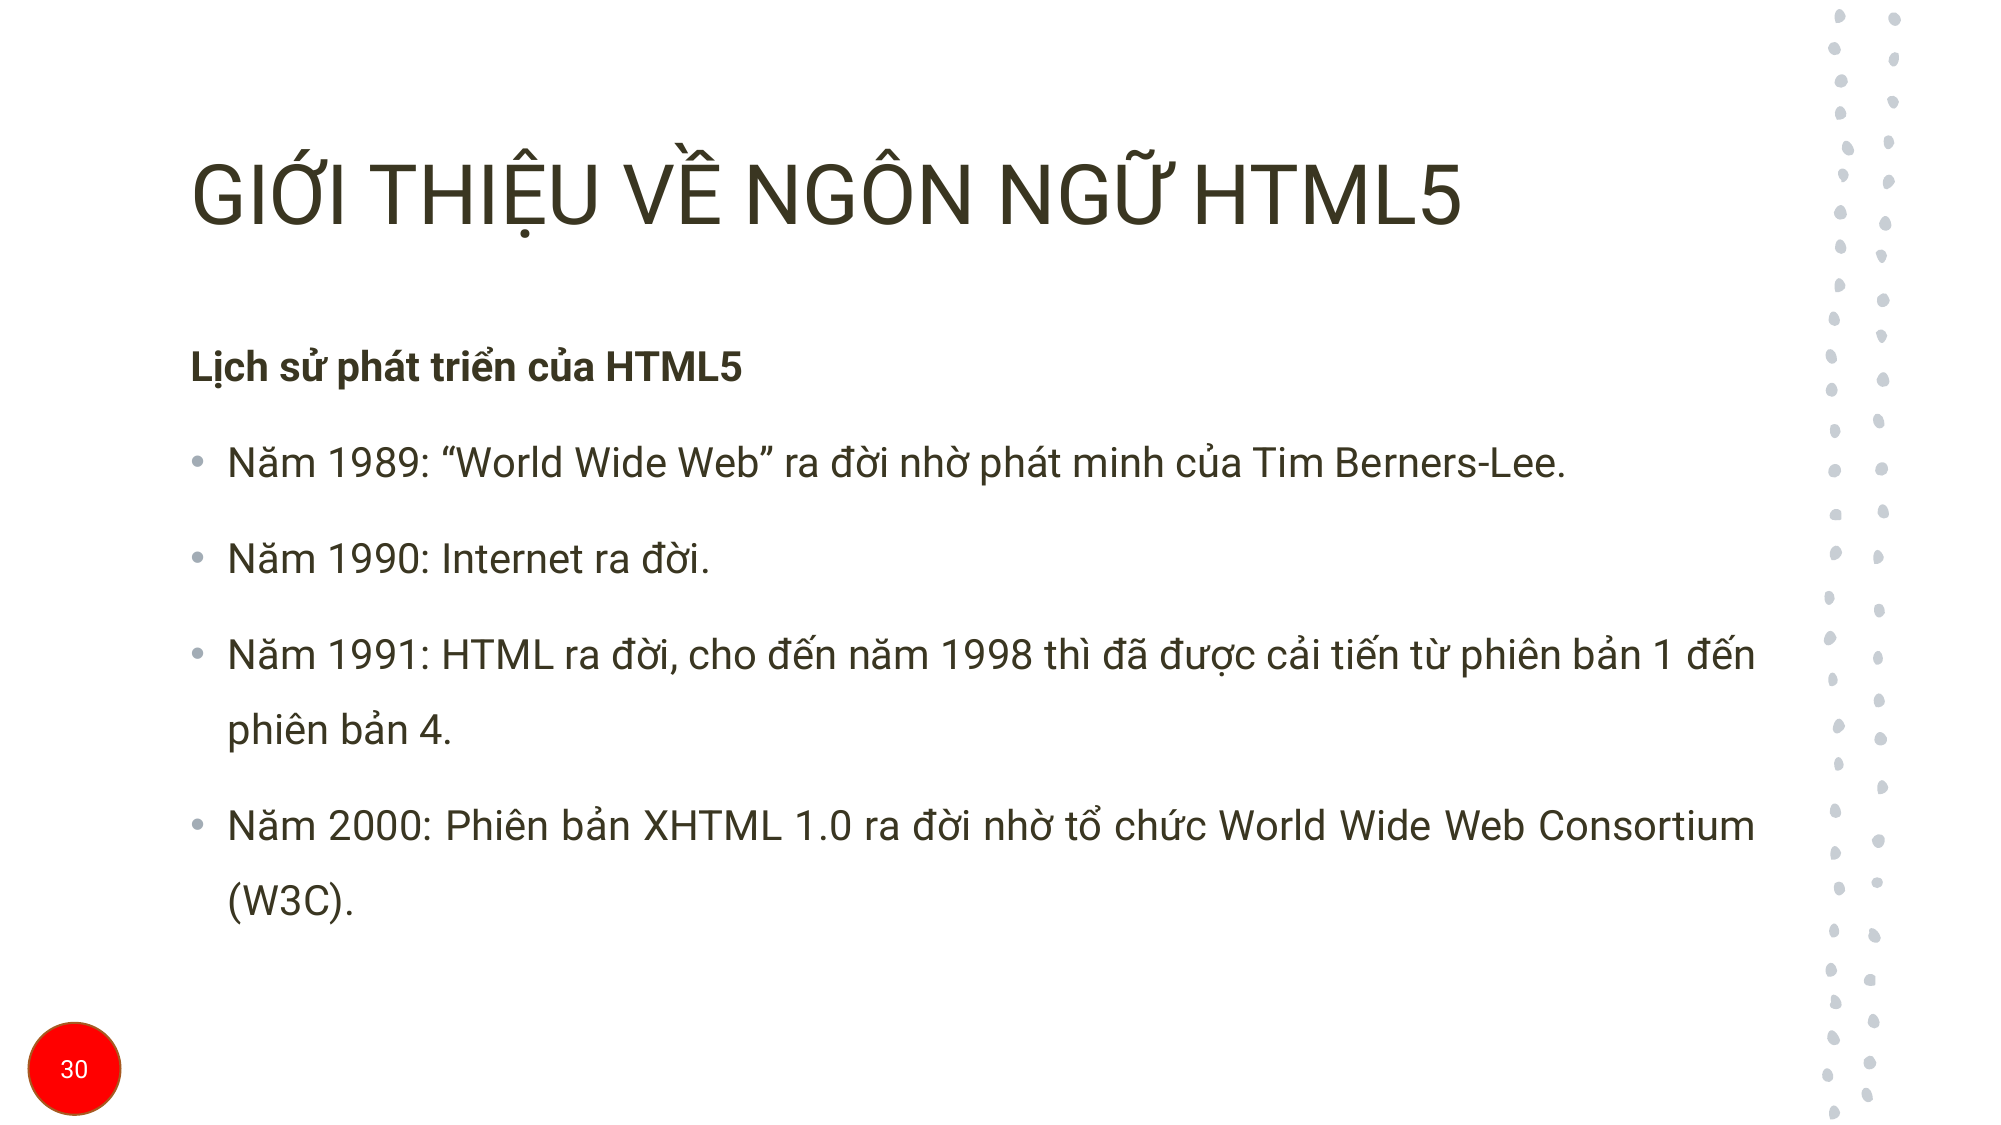

# GIỚI THIỆU VỀ NGÔN NGỮ HTML5
Lịch sử phát triển của HTML5
Năm 1989: “World Wide Web” ra đời nhờ phát minh của Tim Berners-Lee.
Năm 1990: Internet ra đời.
Năm 1991: HTML ra đời, cho đến năm 1998 thì đã được cải tiến từ phiên bản 1 đến phiên bản 4.
Năm 2000: Phiên bản XHTML 1.0 ra đời nhờ tổ chức World Wide Web Consortium (W3C).
30